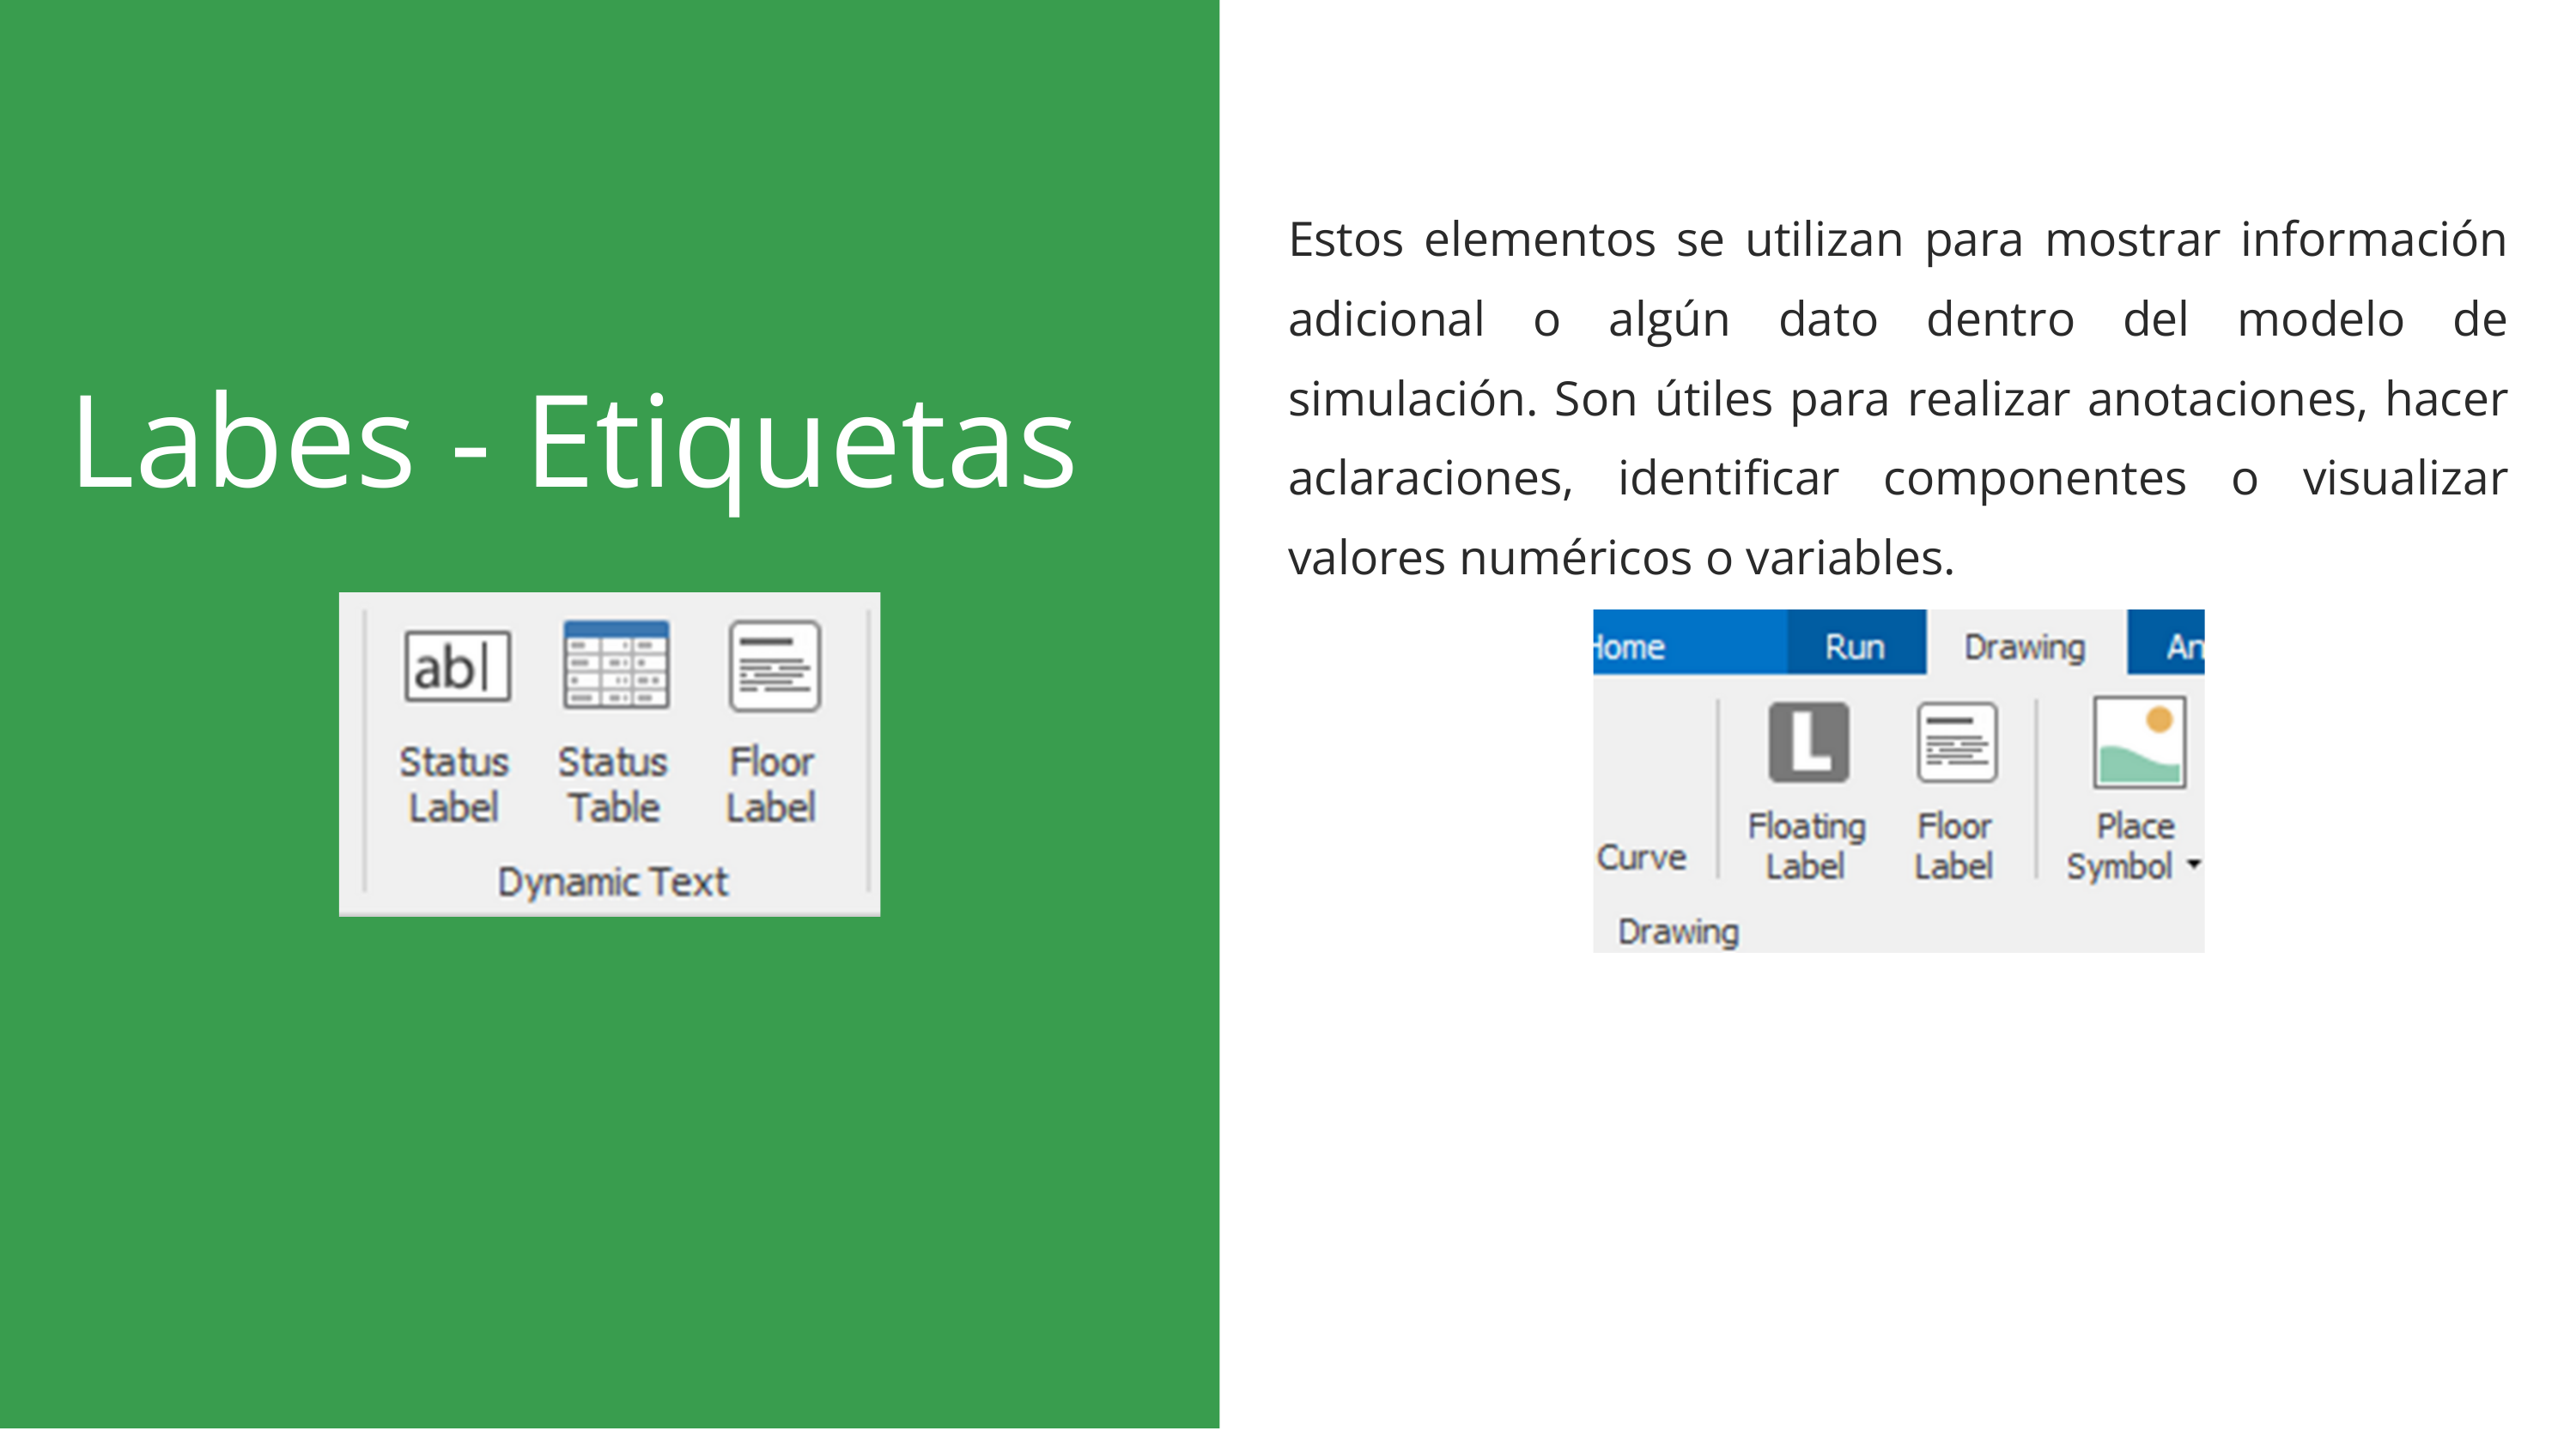

Estos elementos se utilizan para mostrar información adicional o algún dato dentro del modelo de simulación. Son útiles para realizar anotaciones, hacer aclaraciones, identificar componentes o visualizar valores numéricos o variables.
Labes - Etiquetas